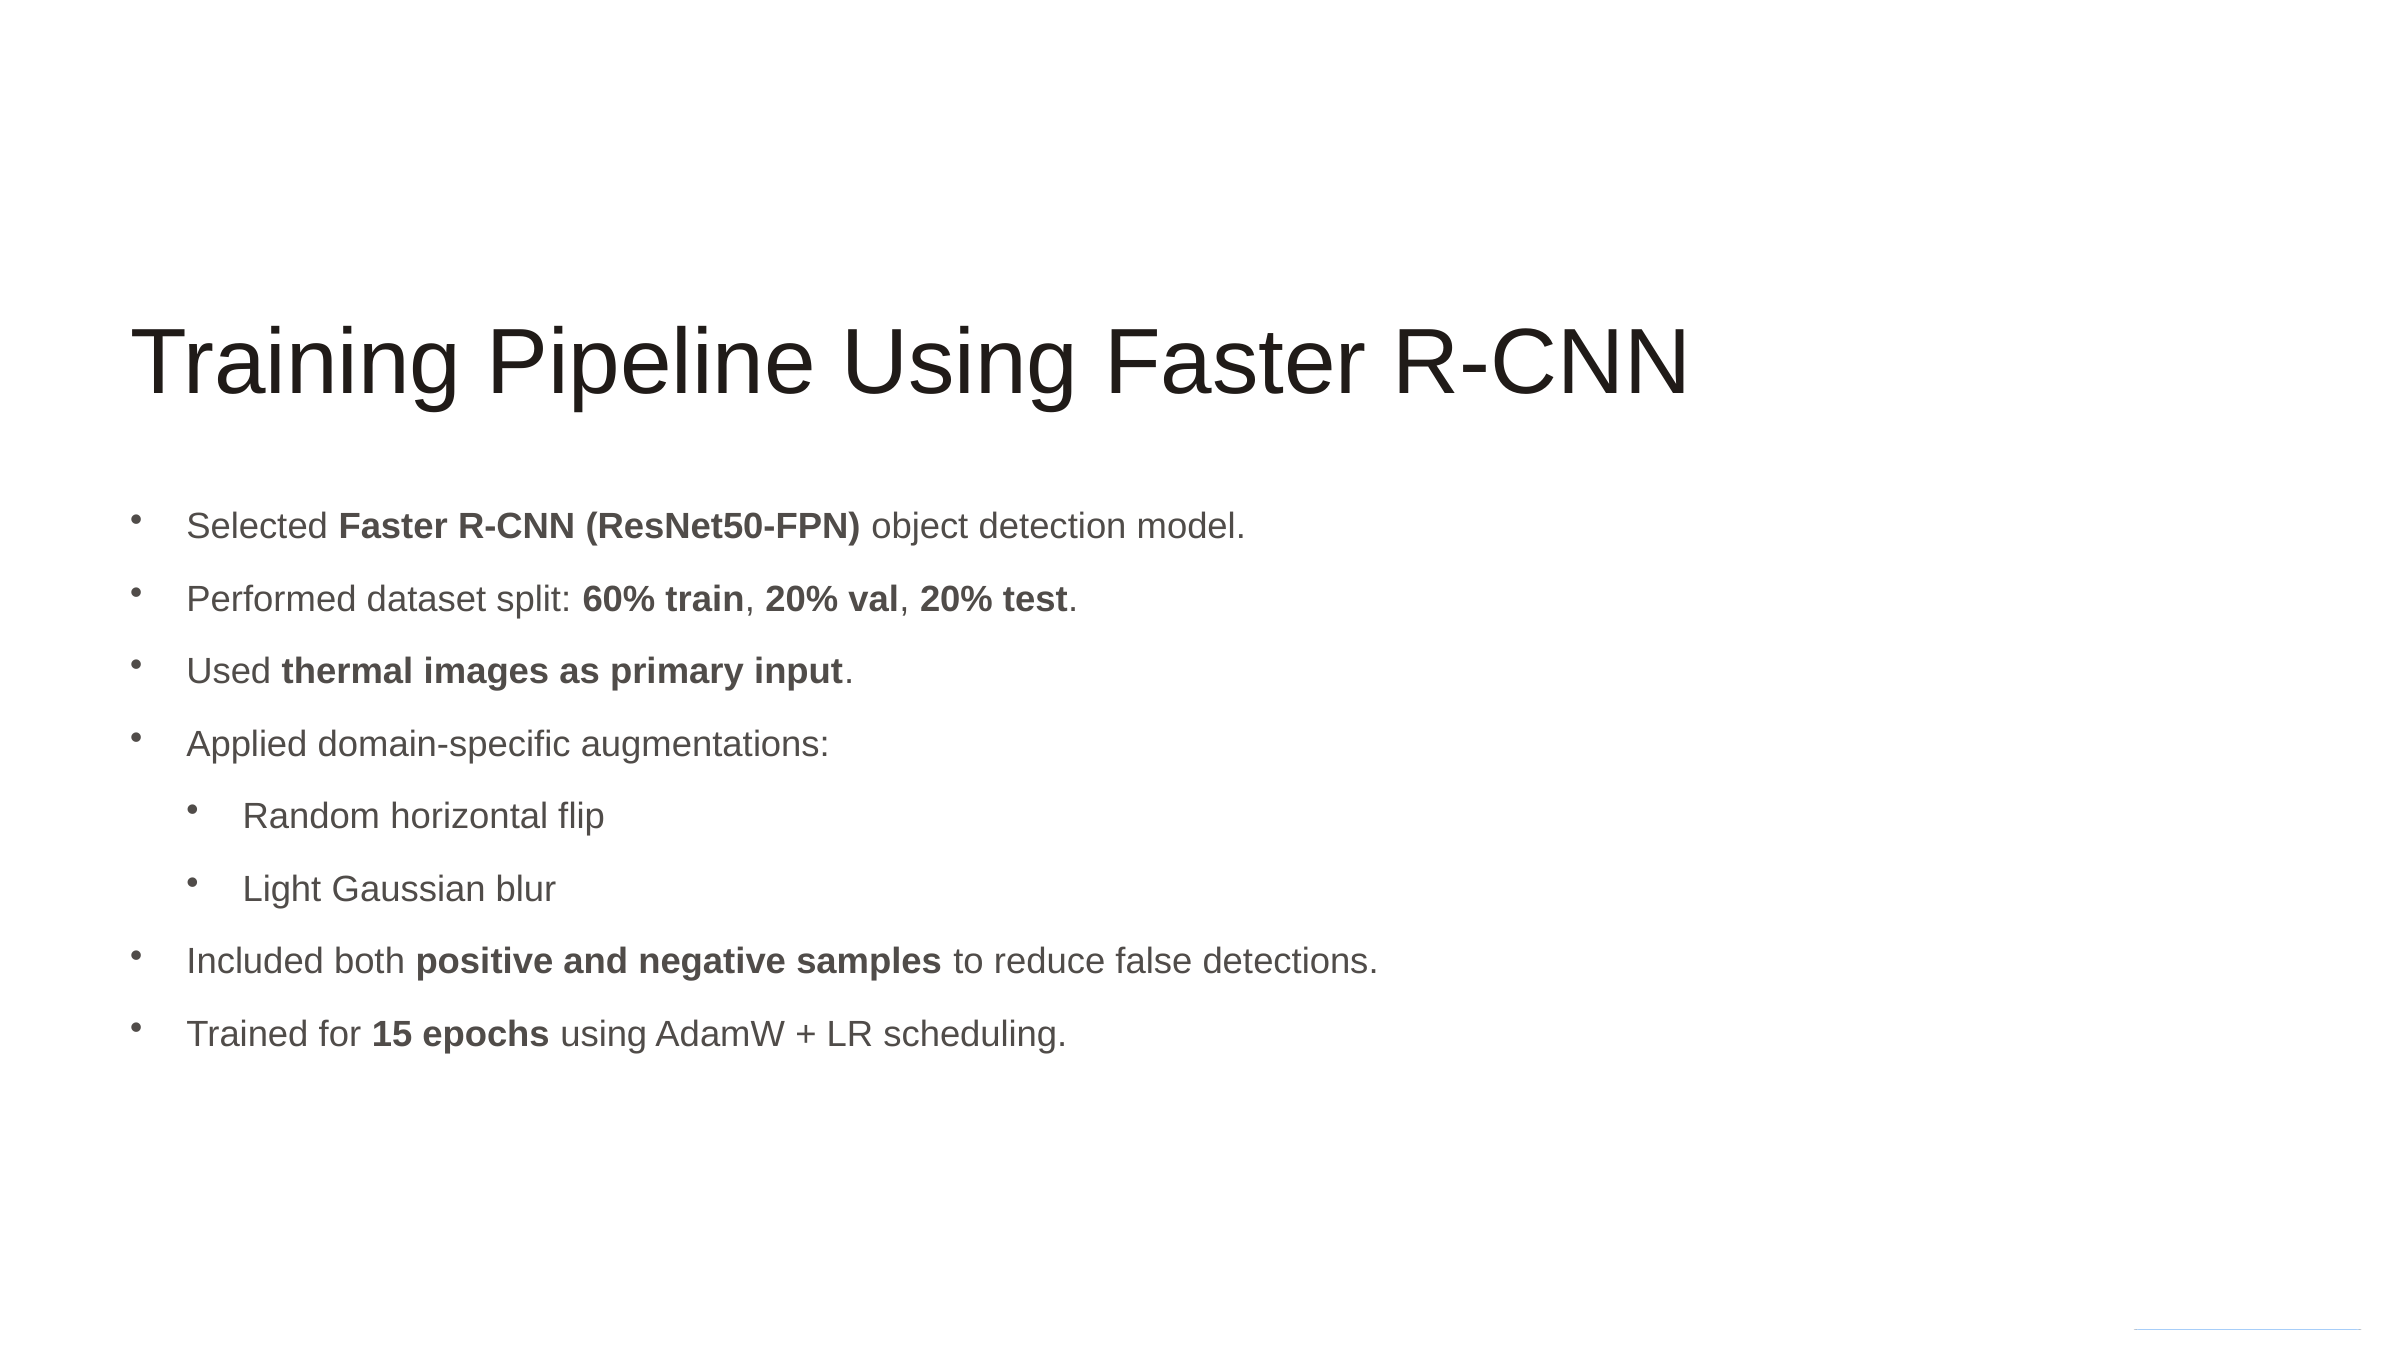

Training Pipeline Using Faster R-CNN
Selected Faster R-CNN (ResNet50-FPN) object detection model.
Performed dataset split: 60% train, 20% val, 20% test.
Used thermal images as primary input.
Applied domain-specific augmentations:
Random horizontal flip
Light Gaussian blur
Included both positive and negative samples to reduce false detections.
Trained for 15 epochs using AdamW + LR scheduling.